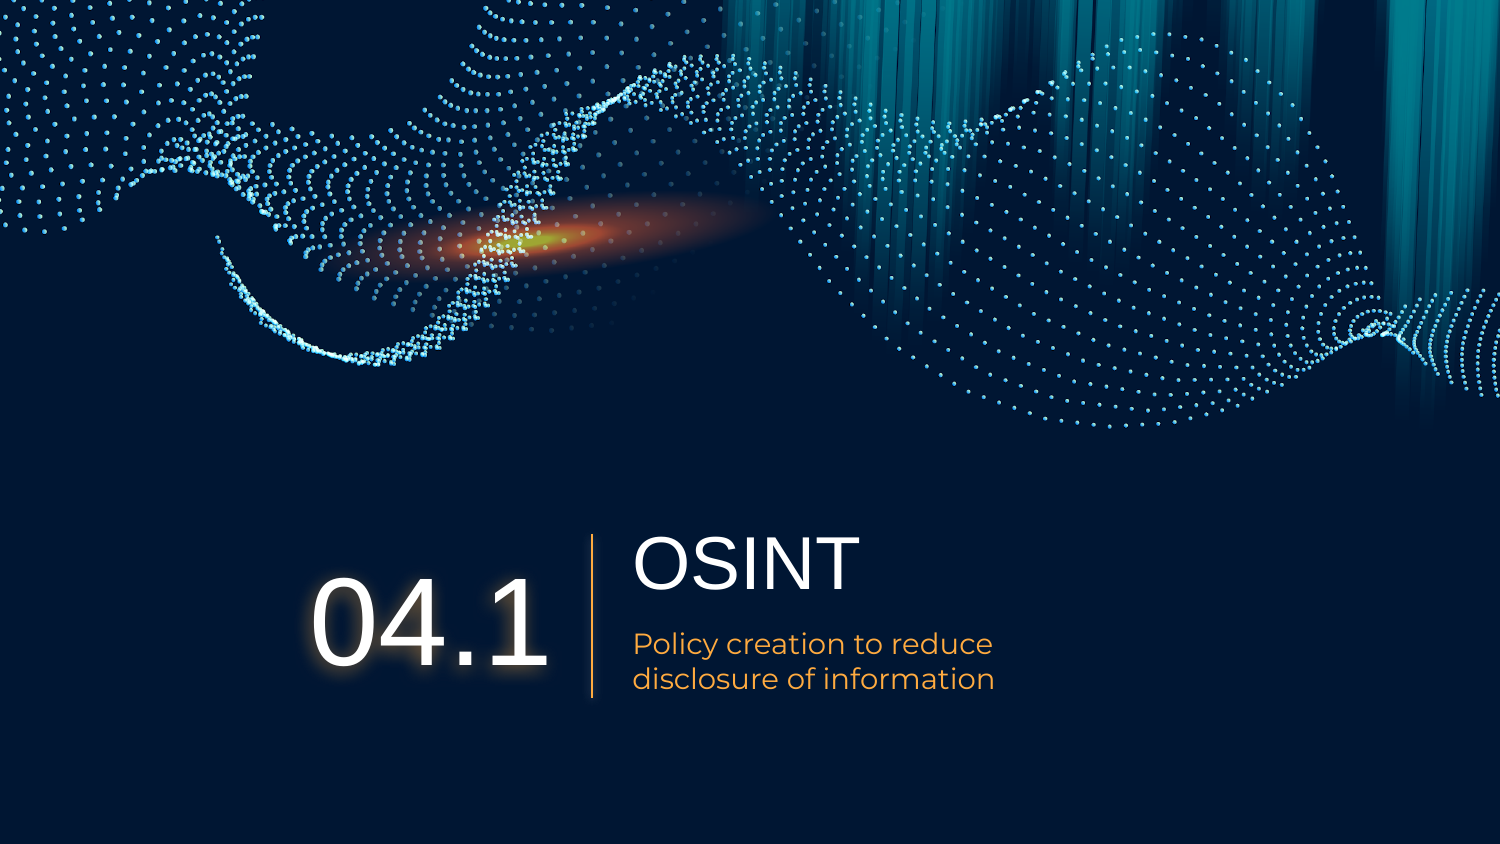

# OSINT
04.1
Policy creation to reduce disclosure of information